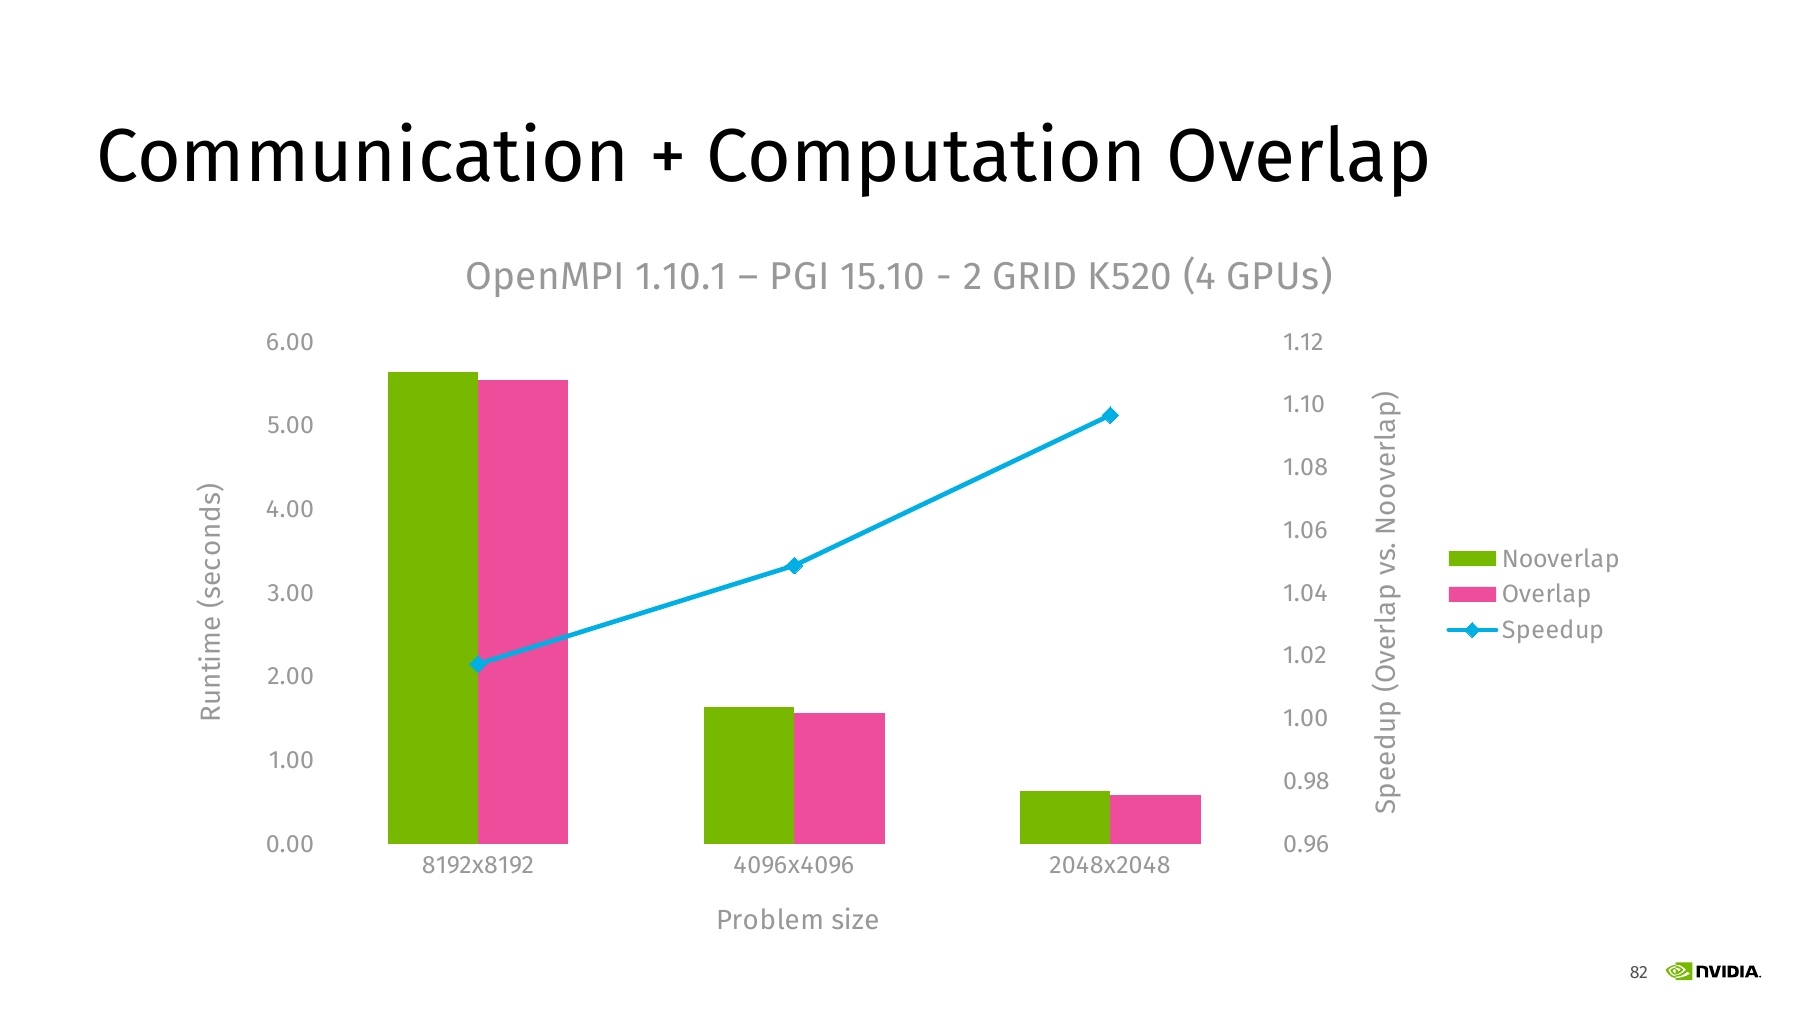

# Communication + Computation Overlap

### Chart: OpenMPI 1.10.1 – PGI 15.10 - 2 GRID K520 (4 GPUs)

| Category | Nooverlap | Overlap | Speedup |
|---|---|---|---|
| 8192x8192 | 5.6312 | 5.5357 | 1.0172516574236319 |
| 4096x4096 | 1.6323 | 1.5566 | 1.0486316330463832 |
| 2048x2048 | 0.6315 | 0.5759 | 1.0965445389824622 |